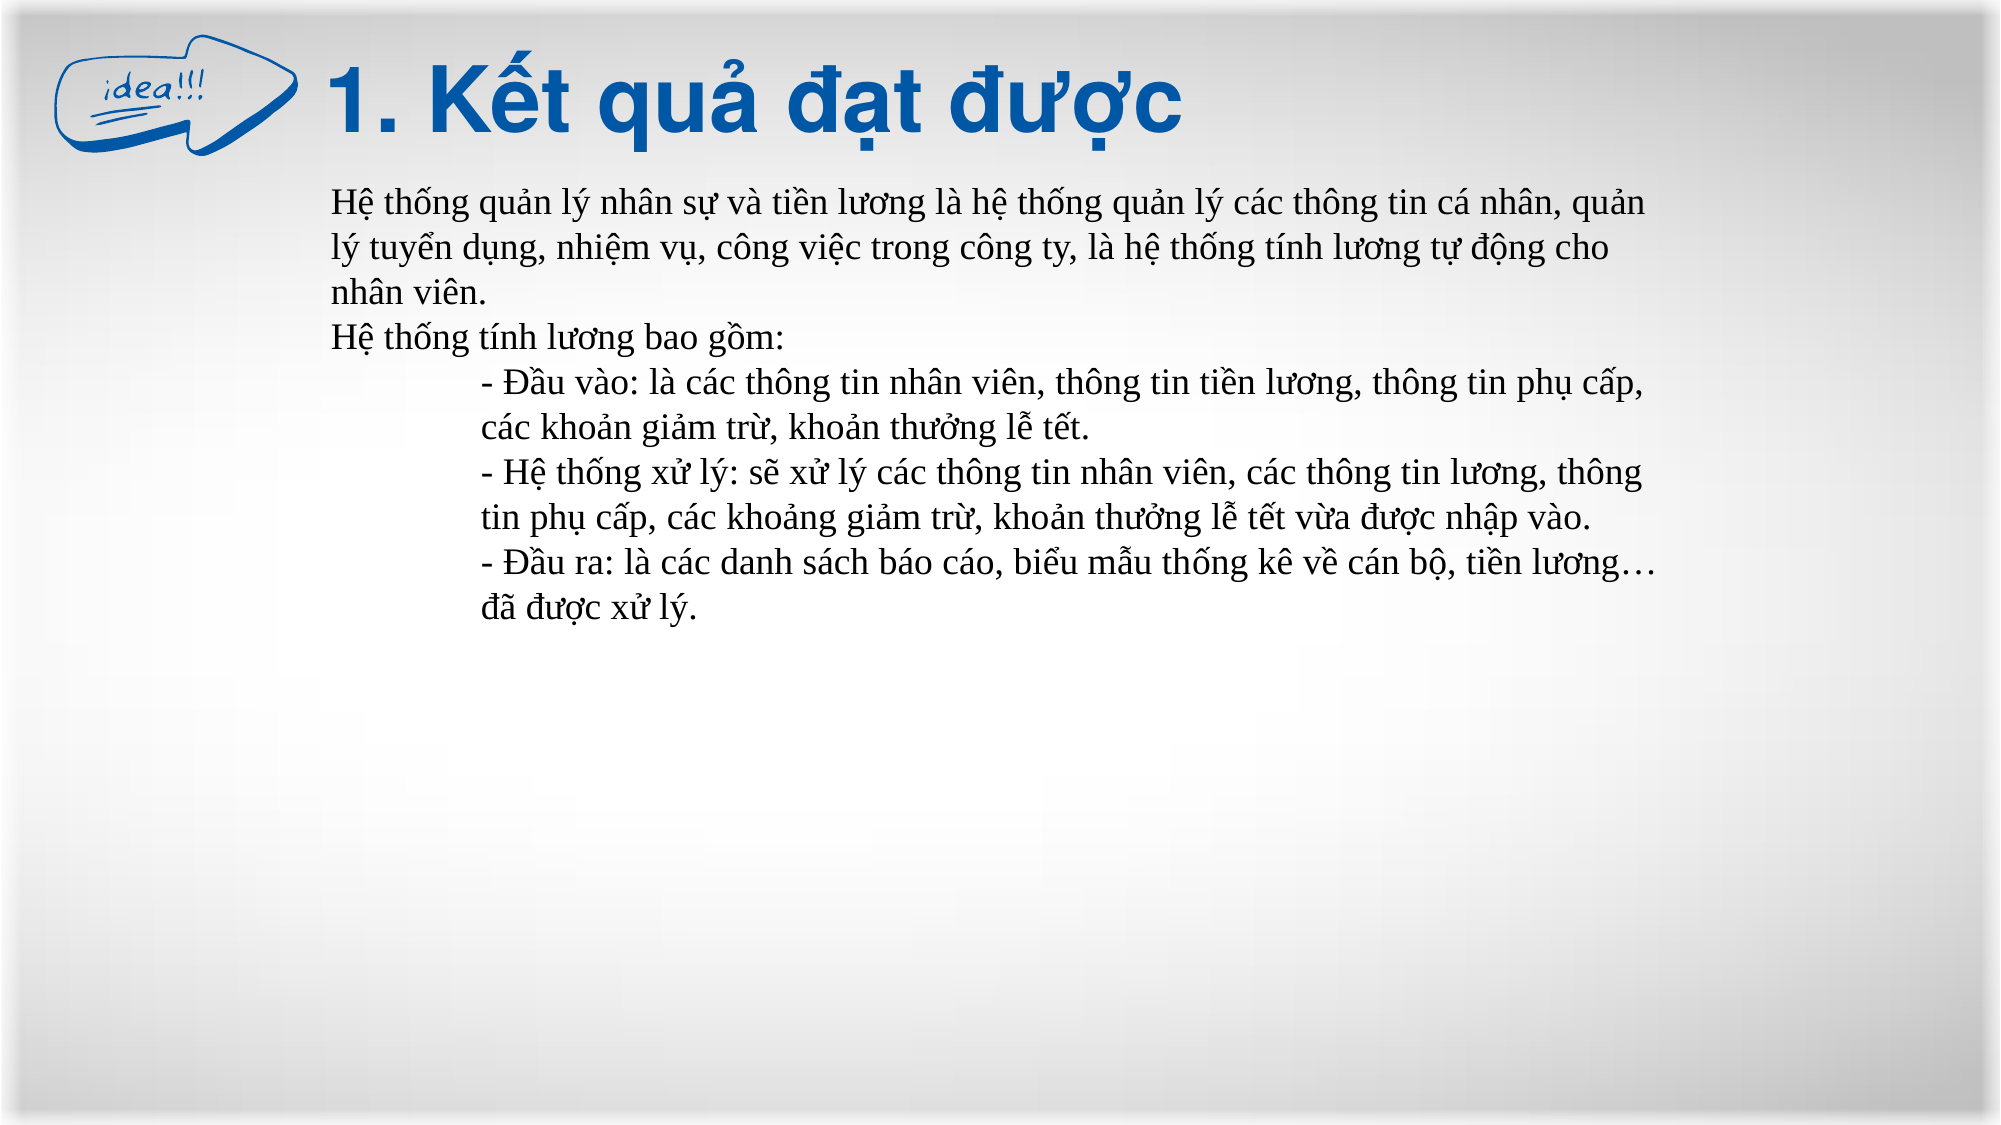

1. Kết quả đạt được
Hệ thống quản lý nhân sự và tiền lương là hệ thống quản lý các thông tin cá nhân, quản lý tuyển dụng, nhiệm vụ, công việc trong công ty, là hệ thống tính lương tự động cho nhân viên.
Hệ thống tính lương bao gồm:
	- Đầu vào: là các thông tin nhân viên, thông tin tiền lương, thông tin phụ cấp, 	các khoản giảm trừ, khoản thưởng lễ tết.
	- Hệ thống xử lý: sẽ xử lý các thông tin nhân viên, các thông tin lương, thông 	tin phụ cấp, các khoảng giảm trừ, khoản thưởng lễ tết vừa được nhập vào.
	- Đầu ra: là các danh sách báo cáo, biểu mẫu thống kê về cán bộ, tiền lương… 	đã được xử lý.